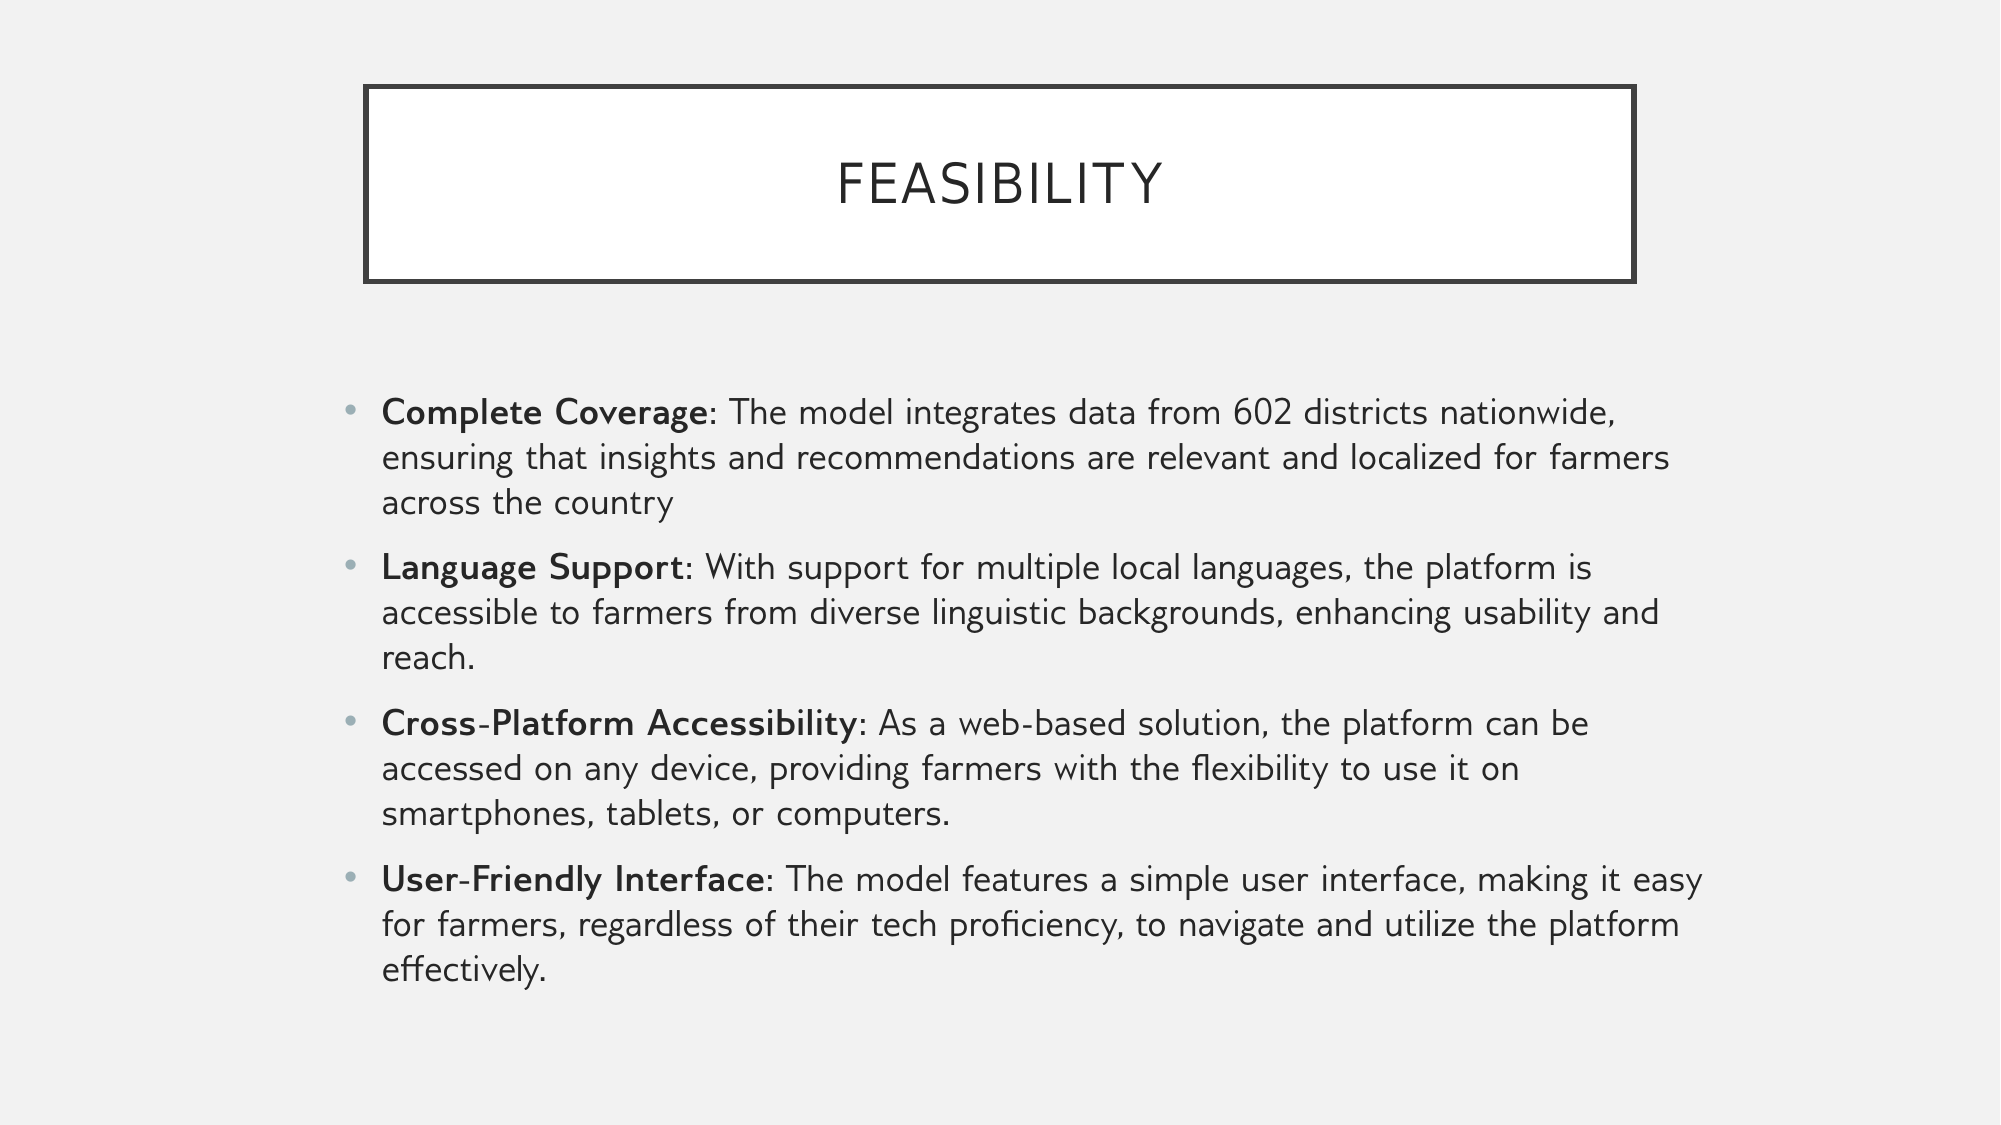

# FEASIBILITY
Complete Coverage: The model integrates data from 602 districts nationwide, ensuring that insights and recommendations are relevant and localized for farmers across the country
Language Support: With support for multiple local languages, the platform is accessible to farmers from diverse linguistic backgrounds, enhancing usability and reach.
Cross-Platform Accessibility: As a web-based solution, the platform can be accessed on any device, providing farmers with the flexibility to use it on smartphones, tablets, or computers.
User-Friendly Interface: The model features a simple user interface, making it easy for farmers, regardless of their tech proficiency, to navigate and utilize the platform effectively.